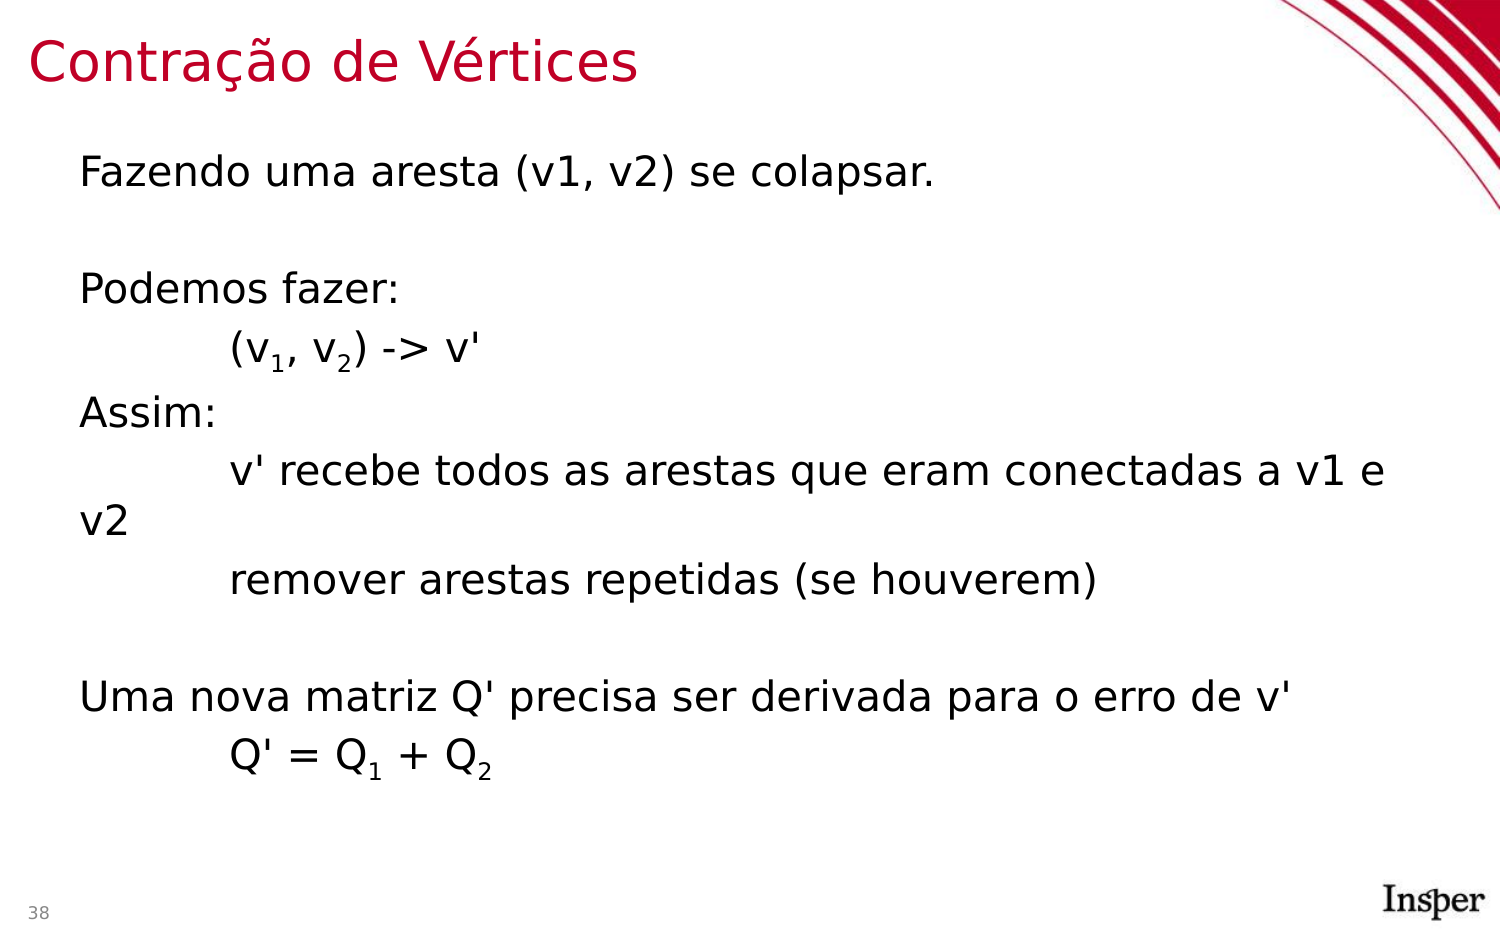

# Contração de Vértices
Fazendo uma aresta (v1, v2) se colapsar.

Podemos fazer:
	(v1, v2) -> v'
Assim:
	v' recebe todos as arestas que eram conectadas a v1 e v2
	remover arestas repetidas (se houverem)

Uma nova matriz Q' precisa ser derivada para o erro de v'
	Q' = Q1 + Q2

38